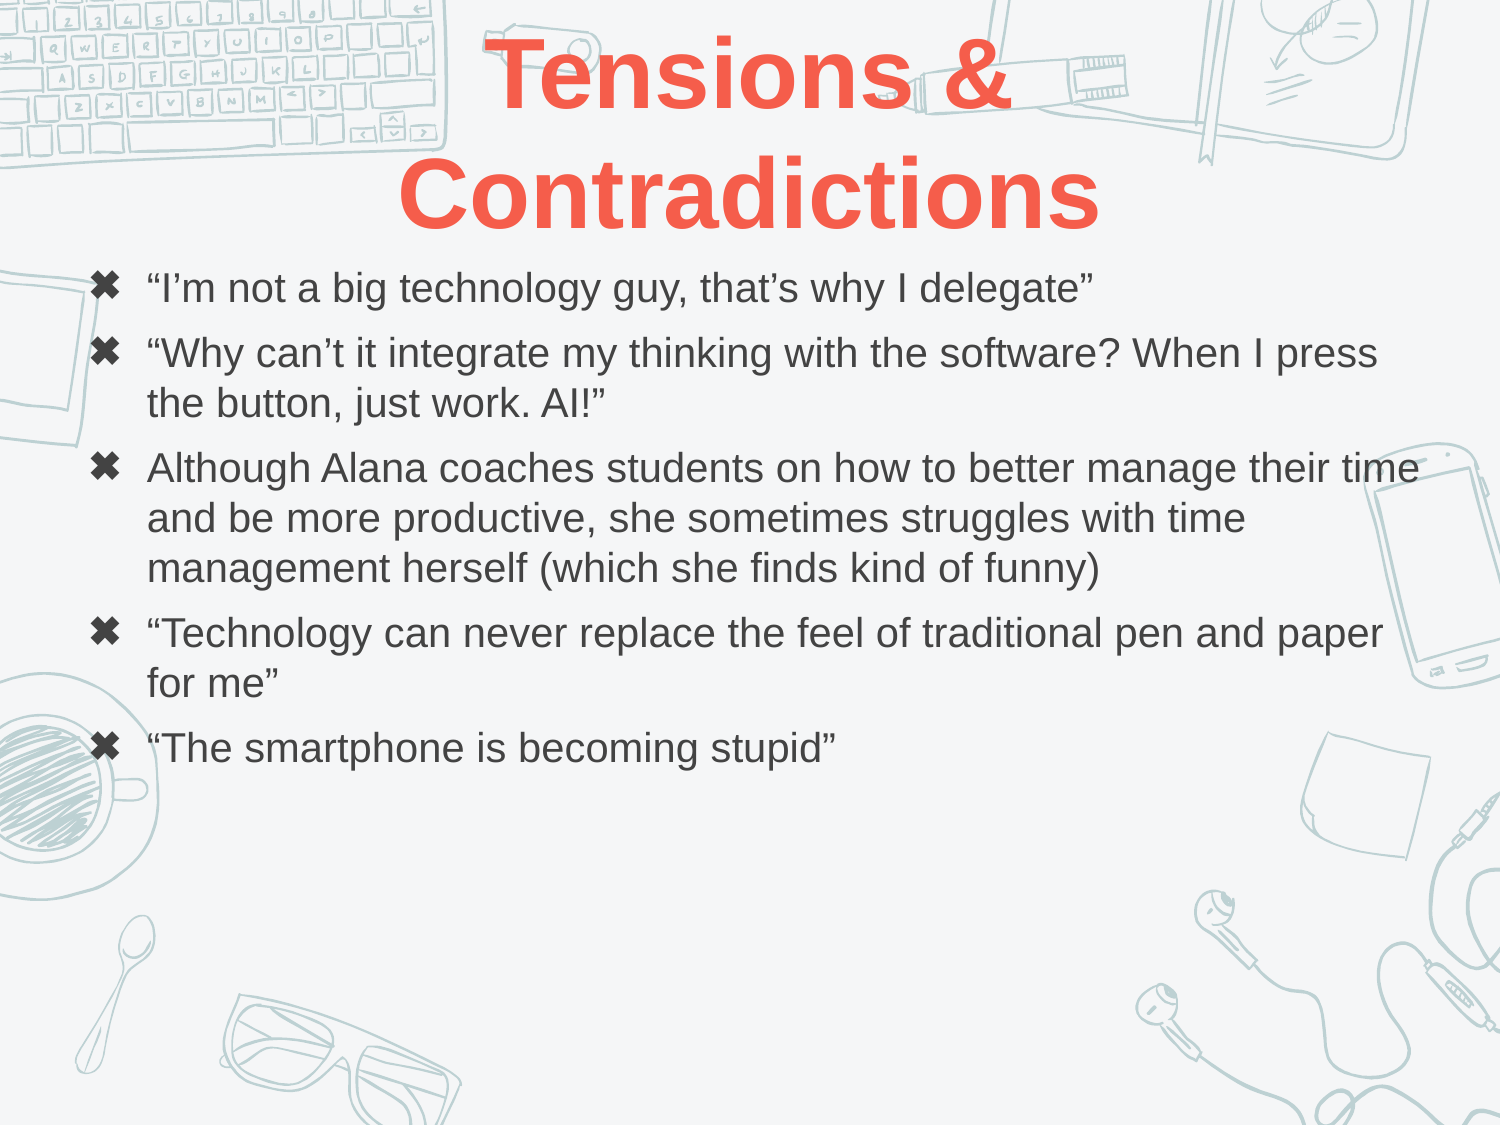

# Tensions & Contradictions
“I’m not a big technology guy, that’s why I delegate”

“Why can’t it integrate my thinking with the software? When I press the button, just work. AI!”

Although Alana coaches students on how to better manage their time and be more productive, she sometimes struggles with time management herself (which she finds kind of funny)

“Technology can never replace the feel of traditional pen and paper for me”

“The smartphone is becoming stupid”